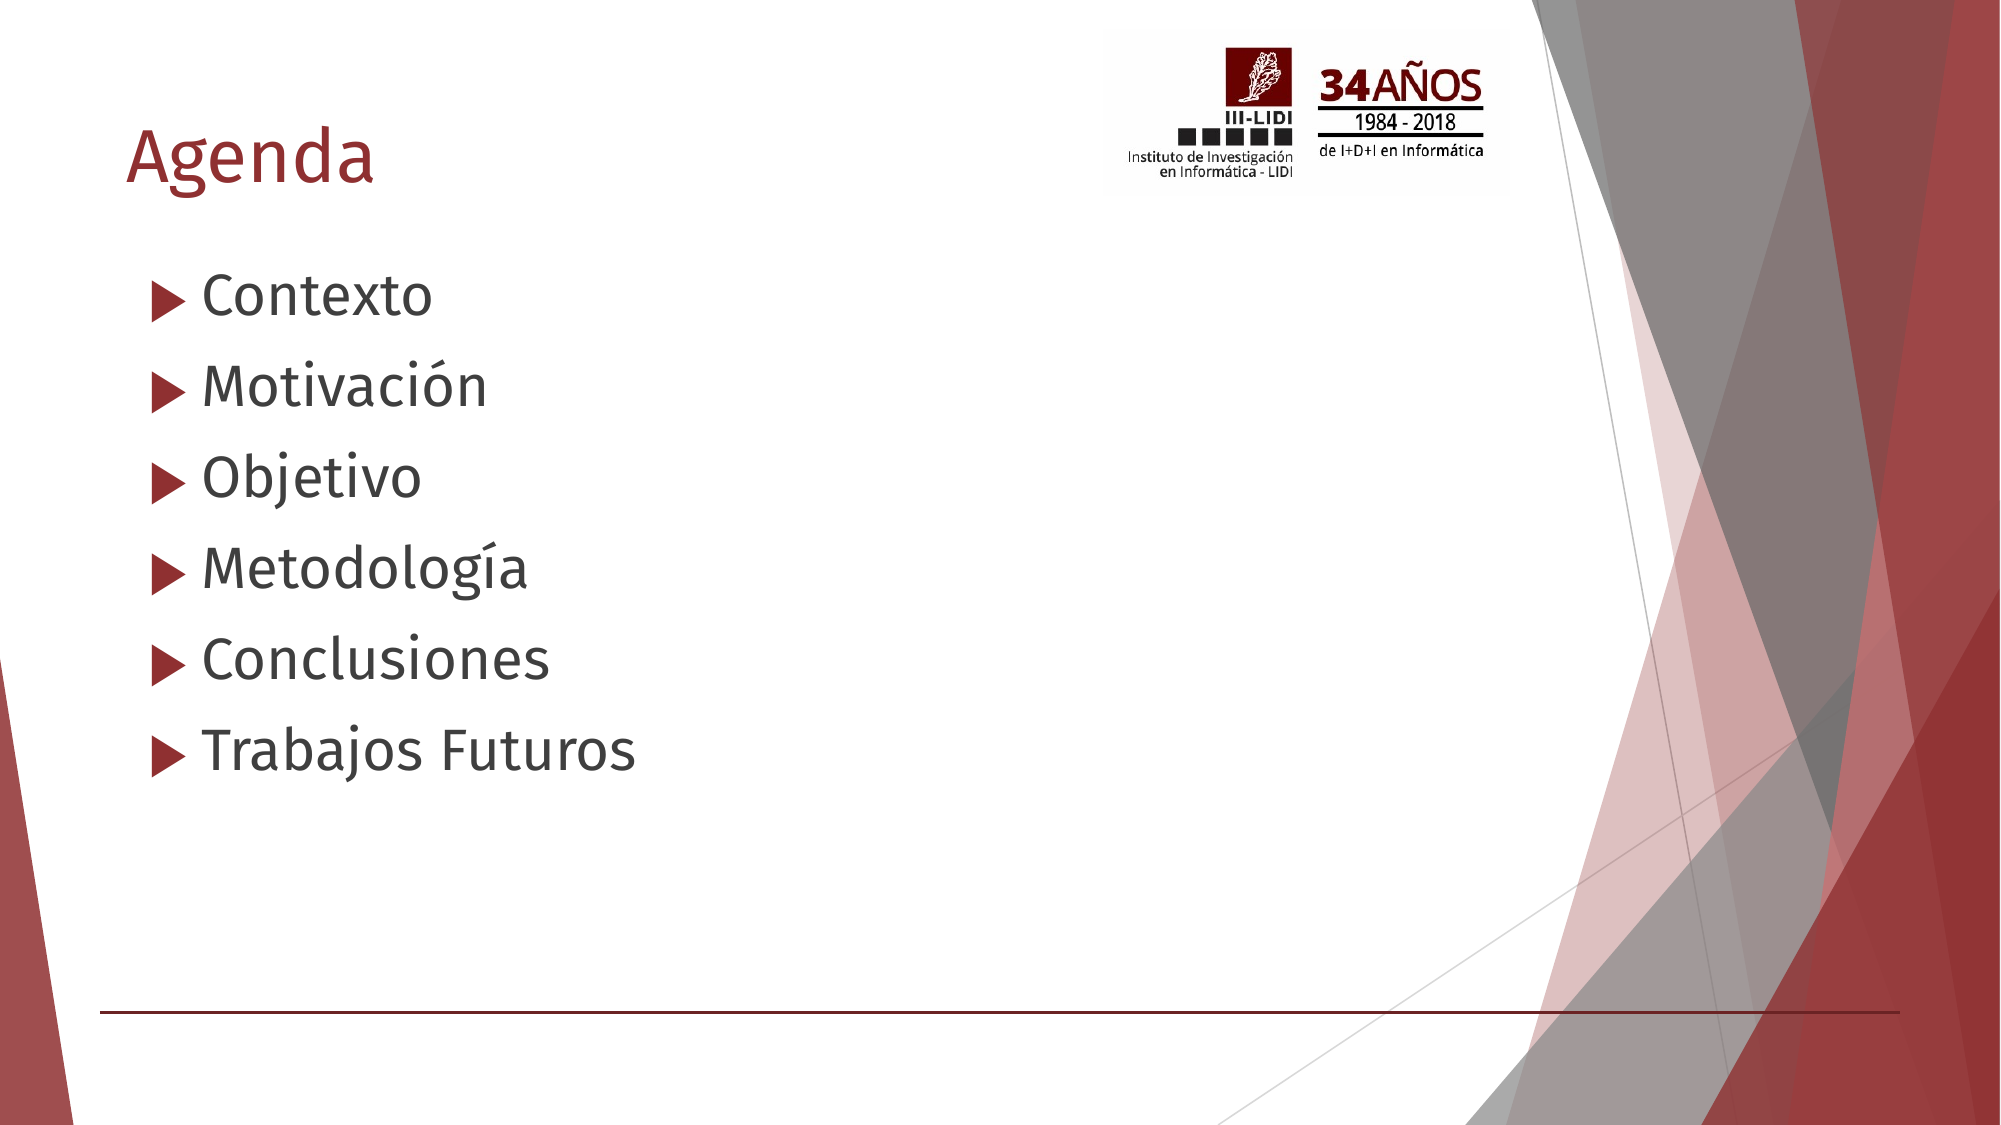

# Agenda
Contexto
Motivación
Objetivo
Metodología
Conclusiones
Trabajos Futuros